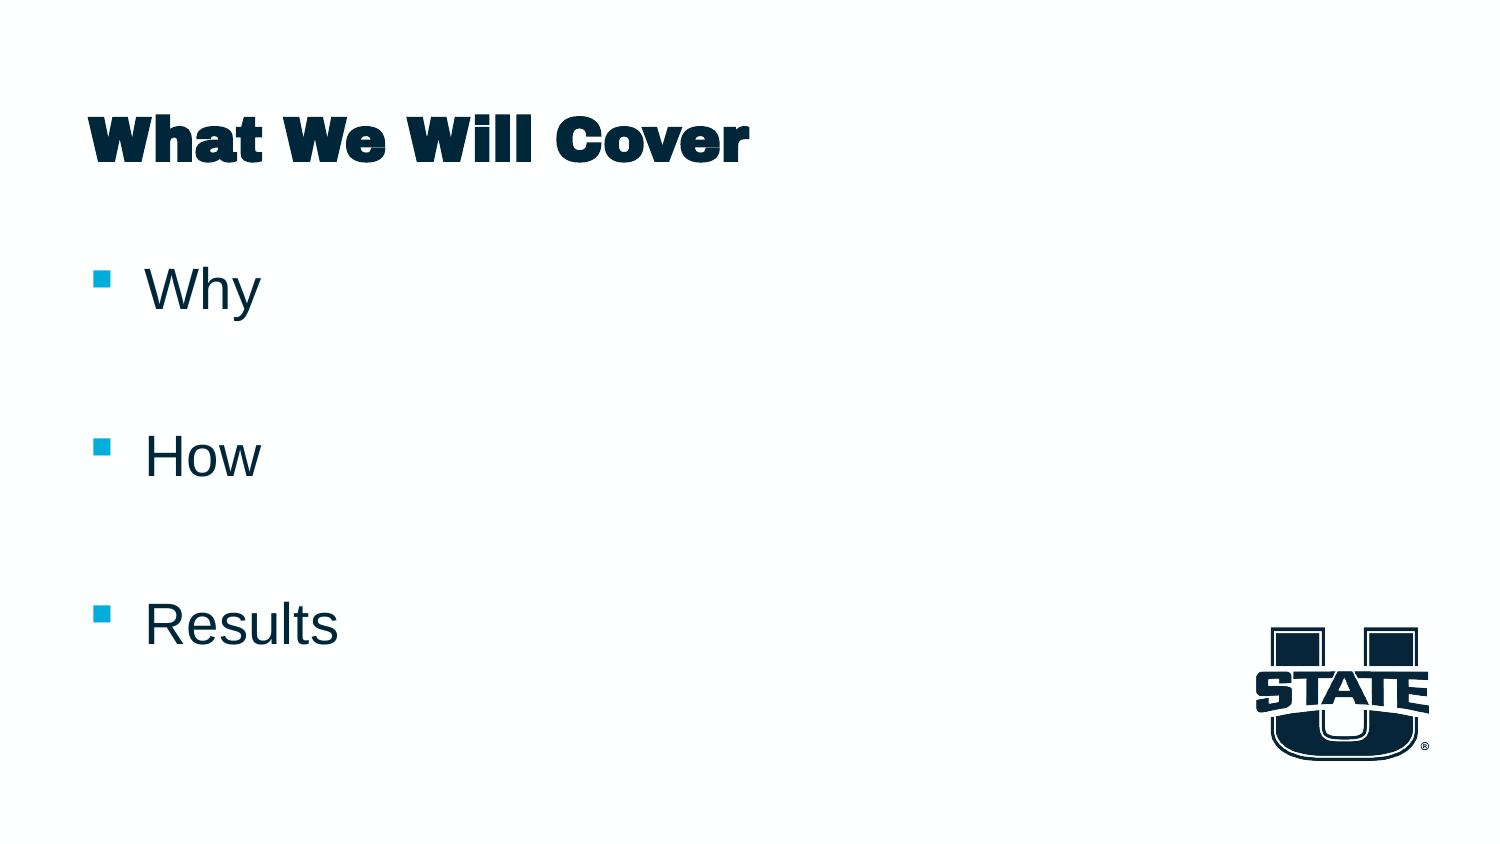

# What We Will Cover
Why

How

Results